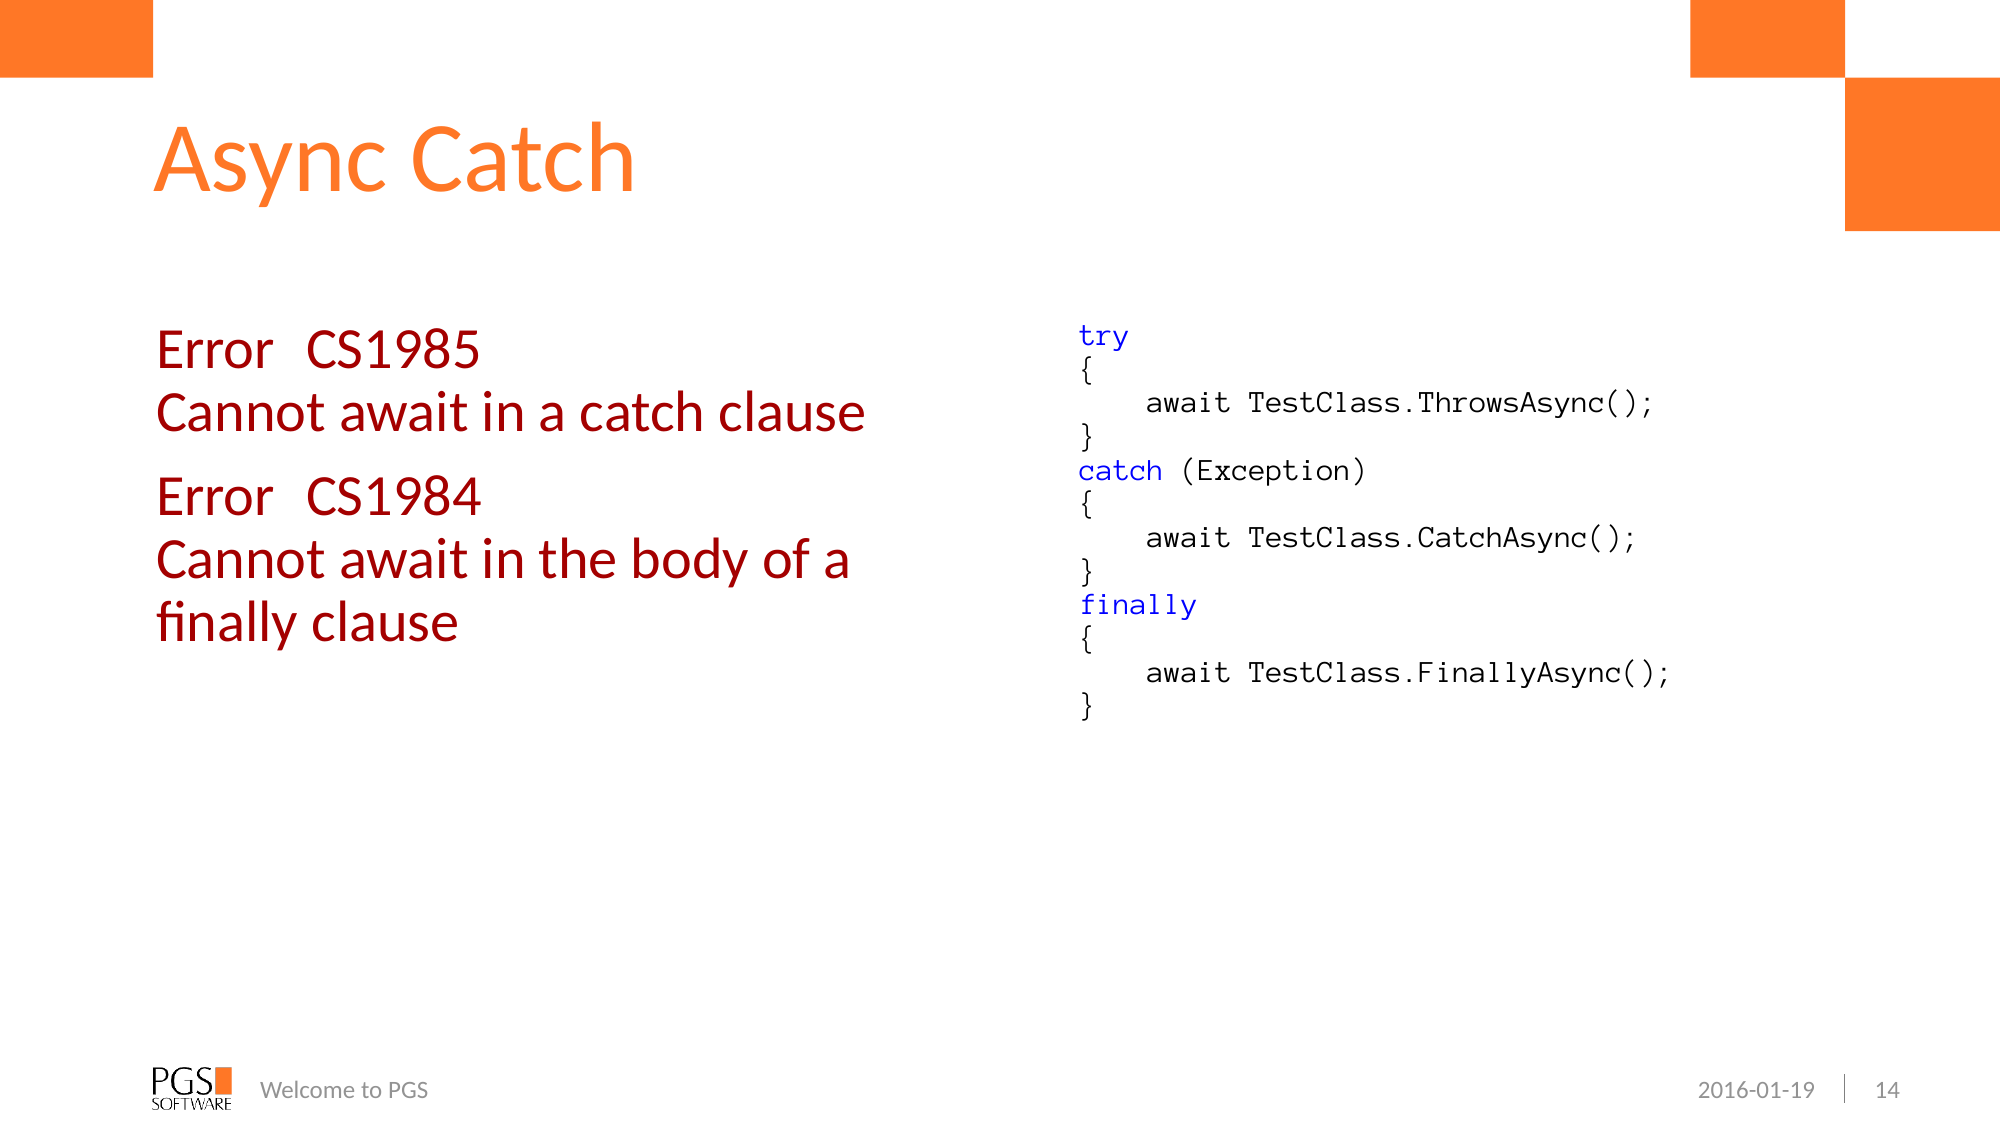

# Async Catch
Error	CS1985
Cannot await in a catch clause
Error	CS1984
Cannot await in the body of a finally clause
try
{
    await TestClass.ThrowsAsync();
}
catch (Exception)
{
    await TestClass.CatchAsync();
}
finally
{
    await TestClass.FinallyAsync();
}

Welcome to PGS
2016-01-19
14